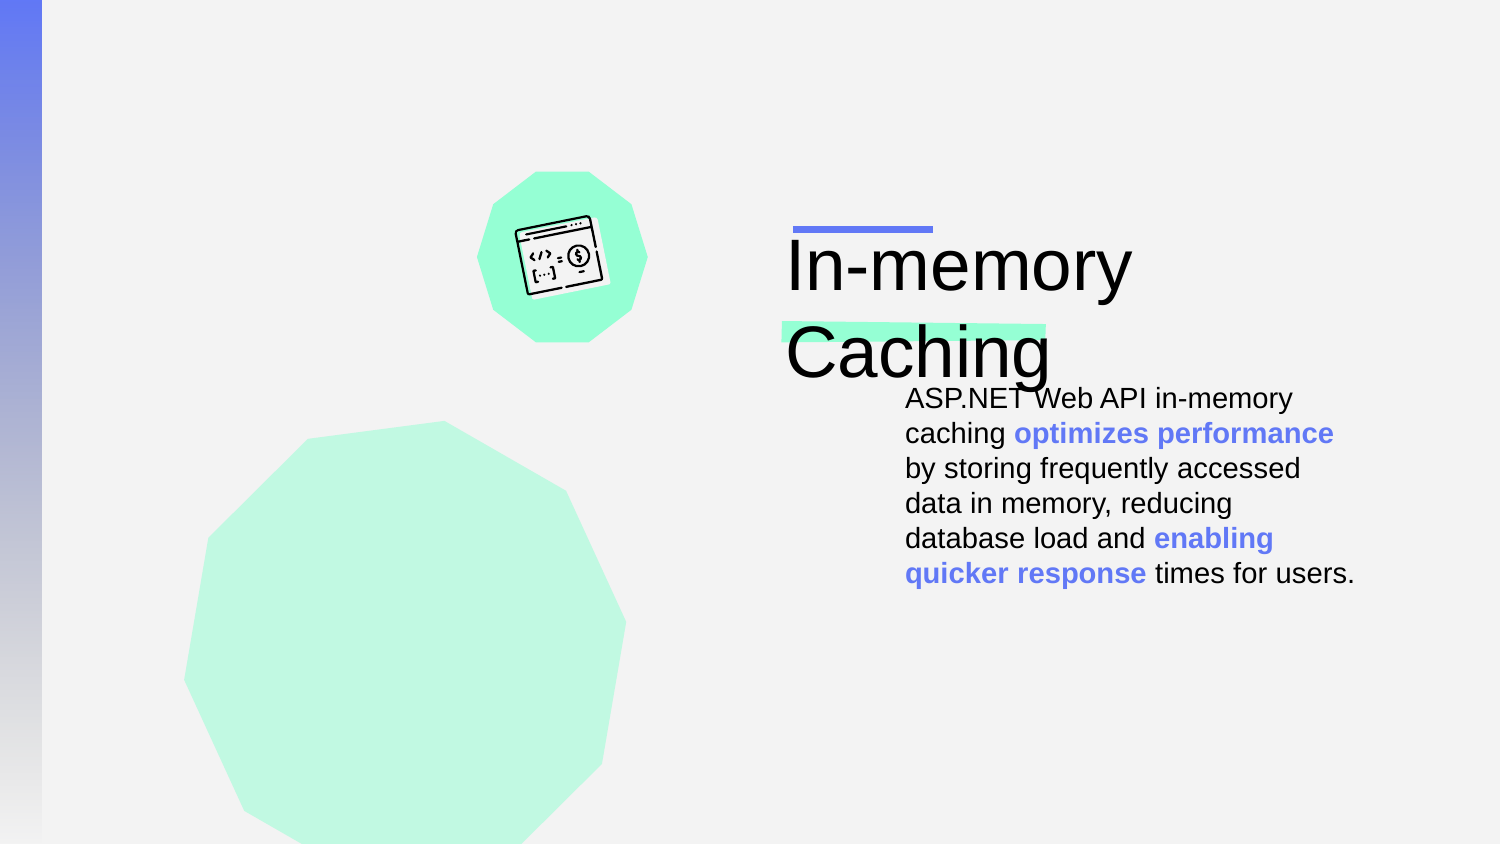

# In-memory Caching

ASP.NET Web API in-memory caching optimizes performance by storing frequently accessed data in memory, reducing database load and enabling quicker response times for users.